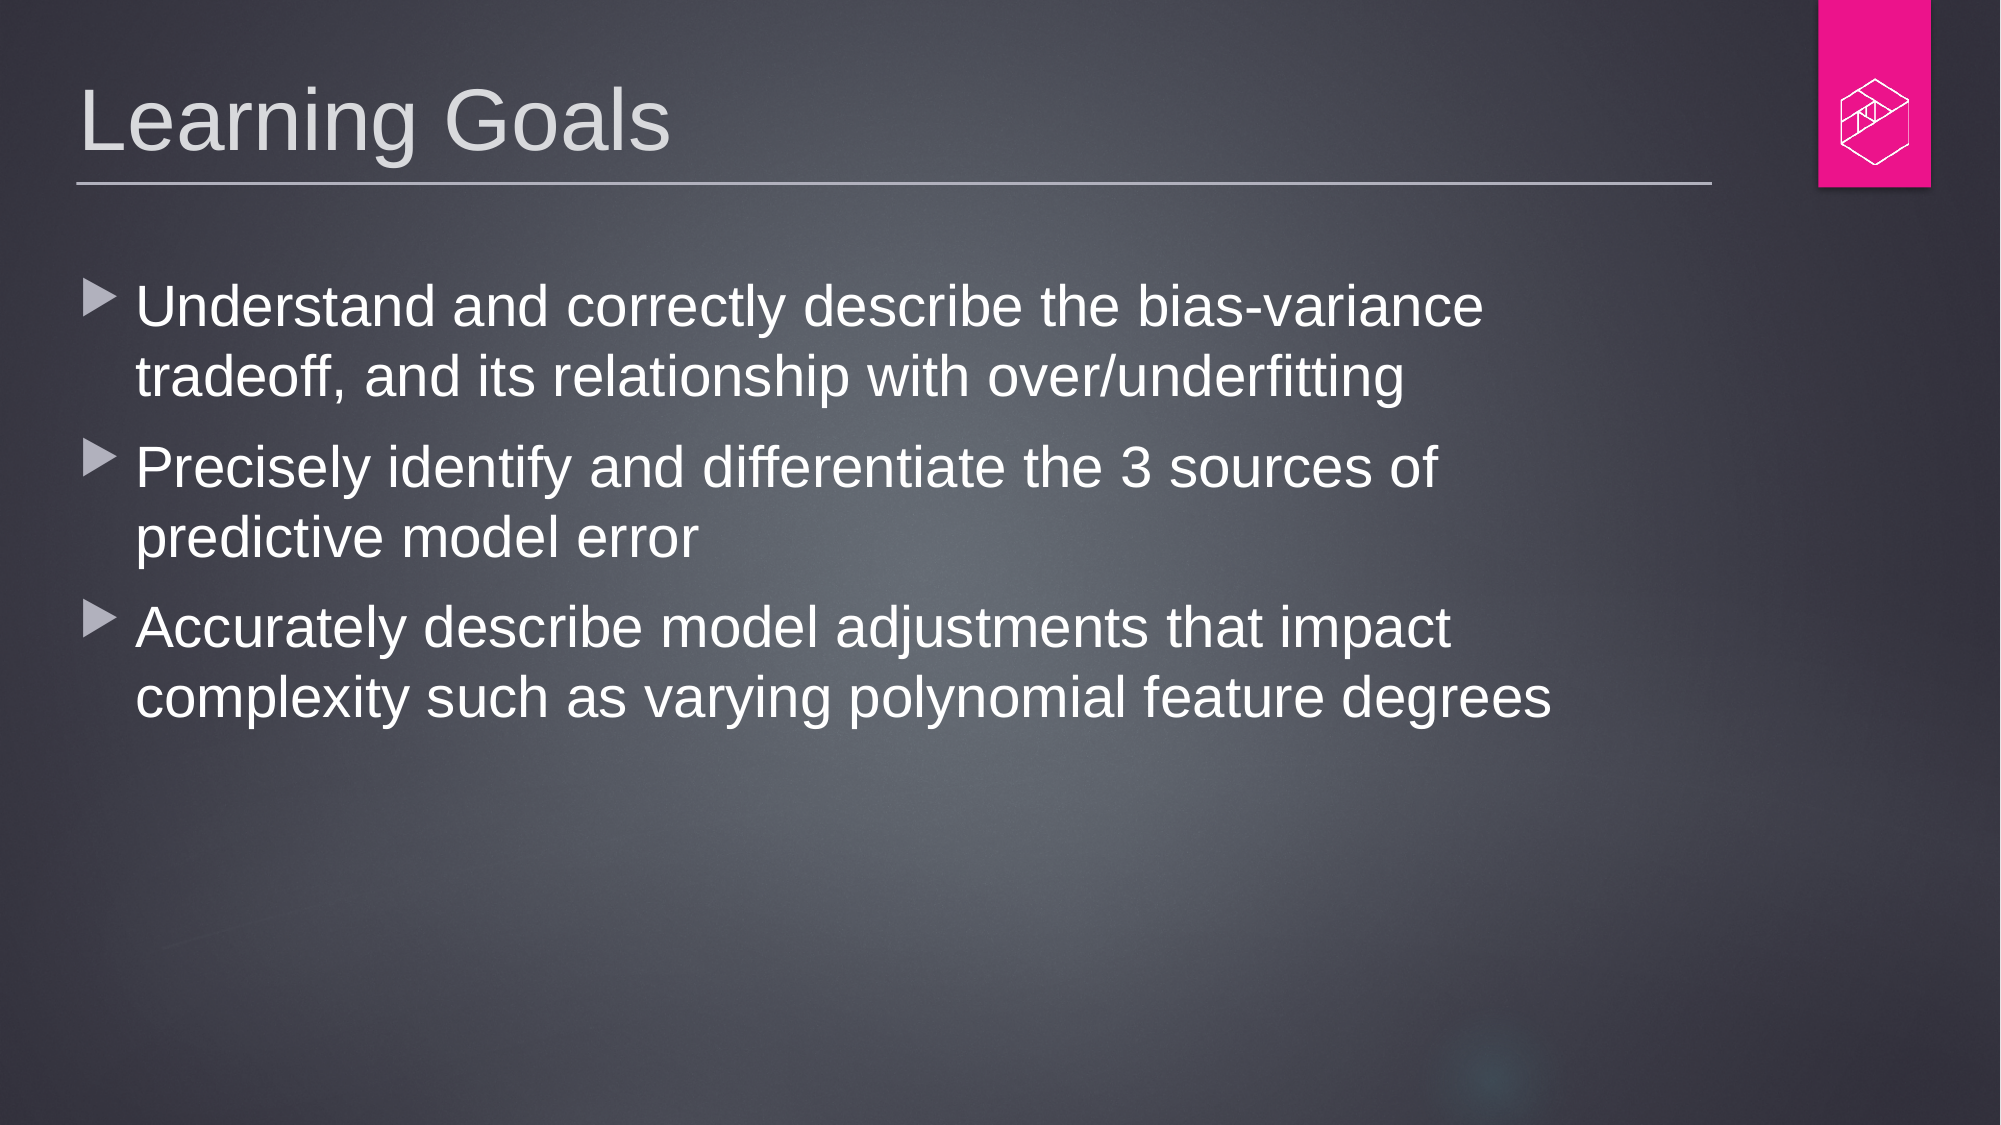

# Learning Goals
Understand and correctly describe the bias-variance tradeoff, and its relationship with over/underfitting
Precisely identify and differentiate the 3 sources of predictive model error
Accurately describe model adjustments that impact complexity such as varying polynomial feature degrees